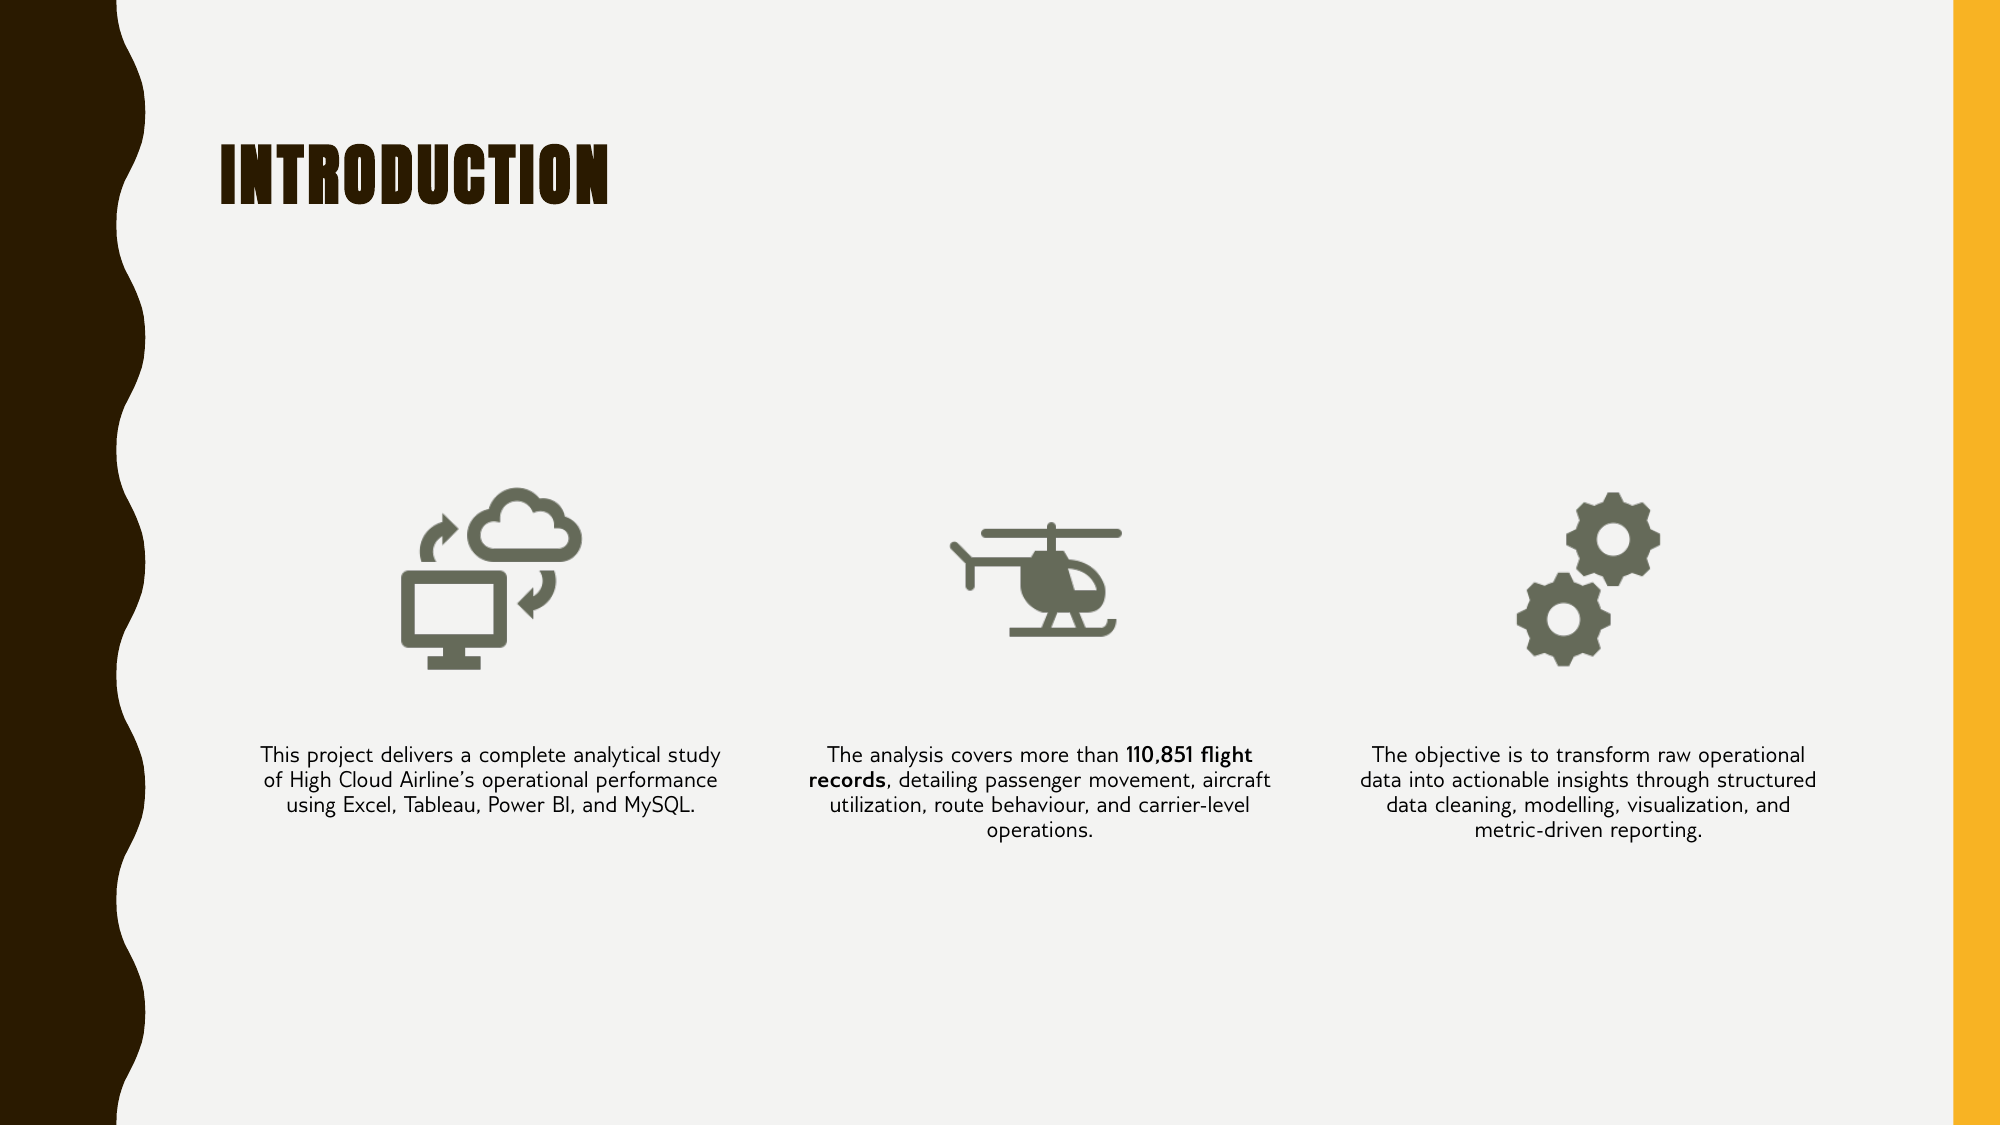

# Introduction
This project delivers a complete analytical study of High Cloud Airline’s operational performance using Excel, Tableau, Power BI, and MySQL.
The analysis covers more than 110,851 flight records, detailing passenger movement, aircraft utilization, route behaviour, and carrier-level operations.
The objective is to transform raw operational data into actionable insights through structured data cleaning, modelling, visualization, and metric-driven reporting.